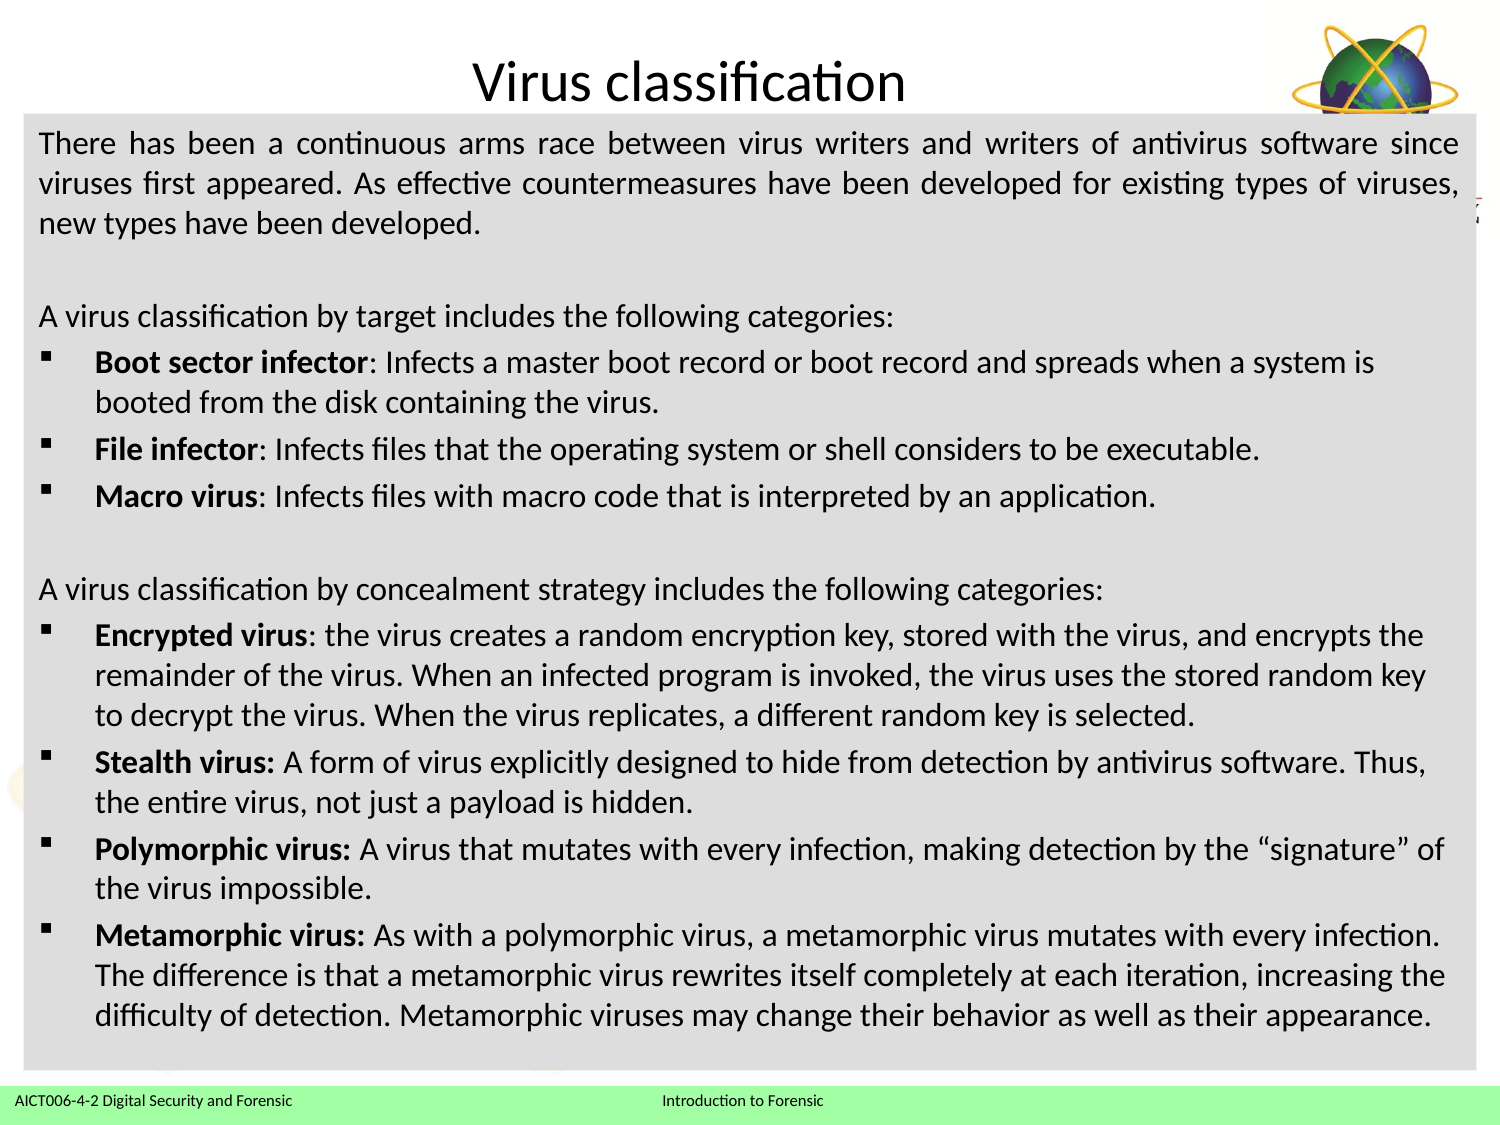

# Virus classification
There has been a continuous arms race between virus writers and writers of antivirus software since viruses first appeared. As effective countermeasures have been developed for existing types of viruses, new types have been developed.

A virus classification by target includes the following categories:
Boot sector infector: Infects a master boot record or boot record and spreads when a system is booted from the disk containing the virus.
File infector: Infects files that the operating system or shell considers to be executable.
Macro virus: Infects files with macro code that is interpreted by an application.

A virus classification by concealment strategy includes the following categories:
Encrypted virus: the virus creates a random encryption key, stored with the virus, and encrypts the remainder of the virus. When an infected program is invoked, the virus uses the stored random key to decrypt the virus. When the virus replicates, a different random key is selected.
Stealth virus: A form of virus explicitly designed to hide from detection by antivirus software. Thus, the entire virus, not just a payload is hidden.
Polymorphic virus: A virus that mutates with every infection, making detection by the “signature” of the virus impossible.
Metamorphic virus: As with a polymorphic virus, a metamorphic virus mutates with every infection. The difference is that a metamorphic virus rewrites itself completely at each iteration, increasing the difficulty of detection. Metamorphic viruses may change their behavior as well as their appearance.